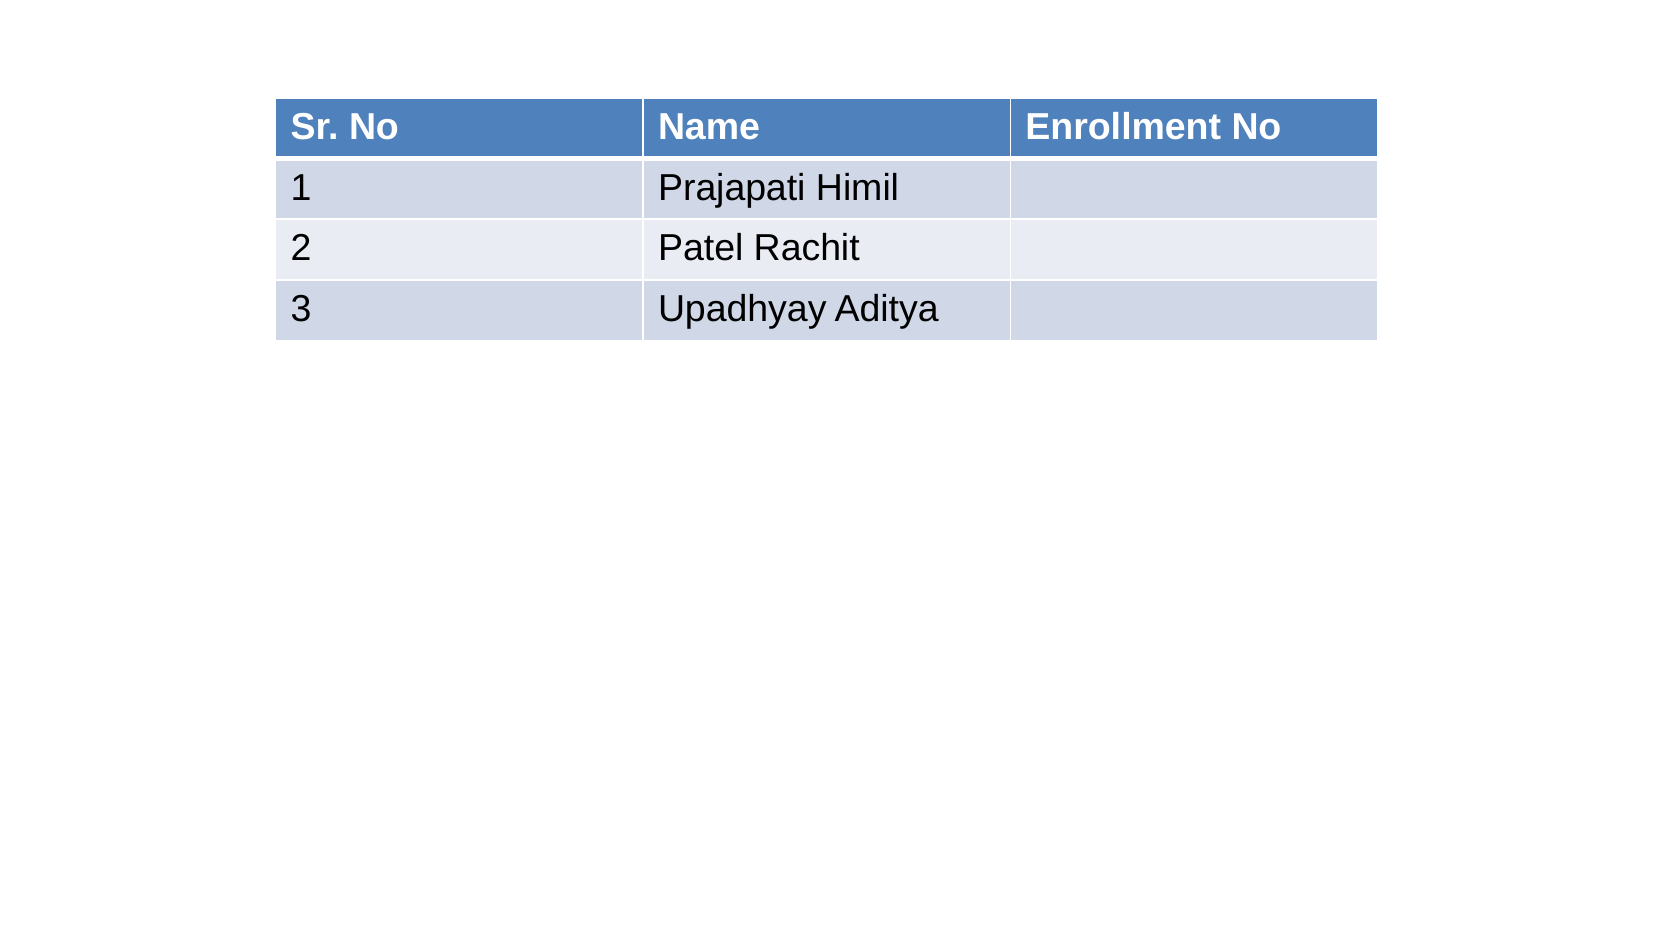

| Sr. No | Name | Enrollment No |
| --- | --- | --- |
| 1 | Prajapati Himil |  |
| 2 | Patel Rachit |  |
| 3 | Upadhyay Aditya |  |